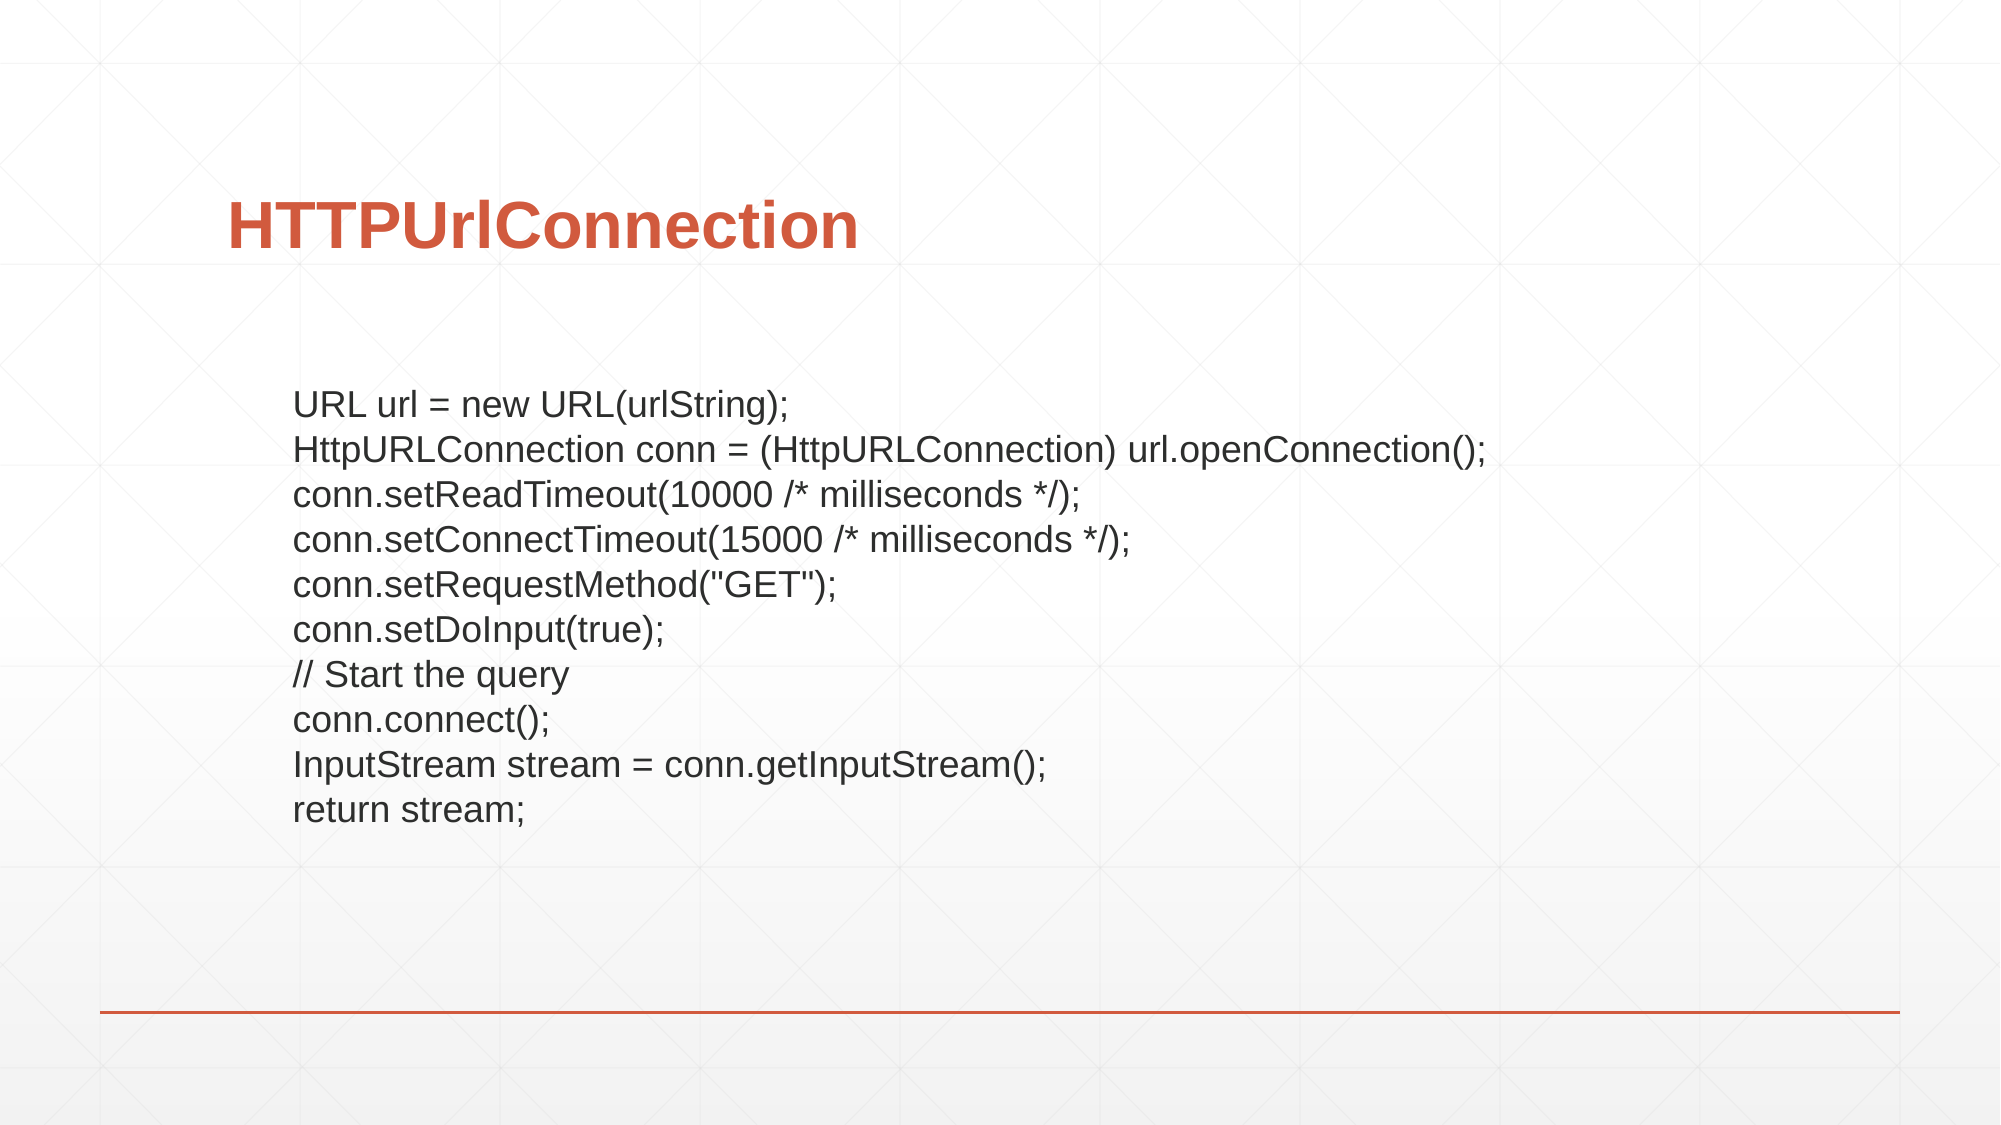

# HTTPUrlConnection
URL url = new URL(urlString);
HttpURLConnection conn = (HttpURLConnection) url.openConnection();        conn.setReadTimeout(10000 /* milliseconds */);
conn.setConnectTimeout(15000 /* milliseconds */);        conn.setRequestMethod("GET");
conn.setDoInput(true);
// Start the query
conn.connect();
InputStream stream = conn.getInputStream();
return stream;